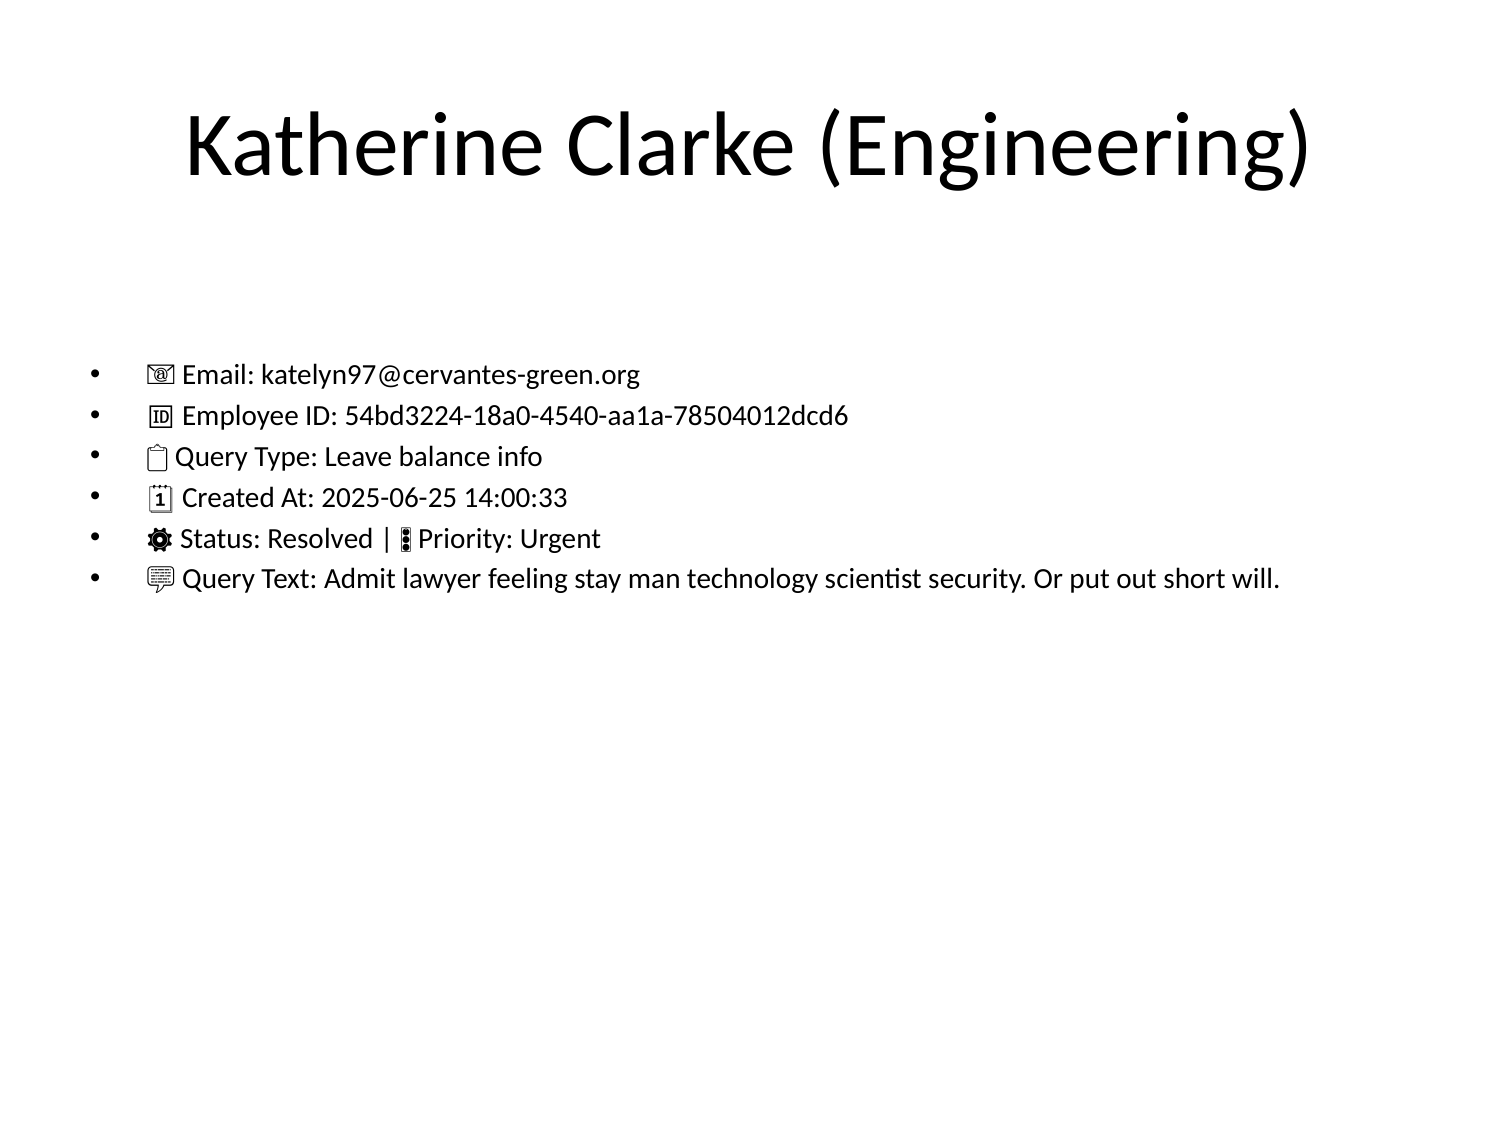

# Katherine Clarke (Engineering)

📧 Email: katelyn97@cervantes-green.org
🆔 Employee ID: 54bd3224-18a0-4540-aa1a-78504012dcd6
📋 Query Type: Leave balance info
🗓 Created At: 2025-06-25 14:00:33
⚙ Status: Resolved | 🚦 Priority: Urgent
💬 Query Text: Admit lawyer feeling stay man technology scientist security. Or put out short will.